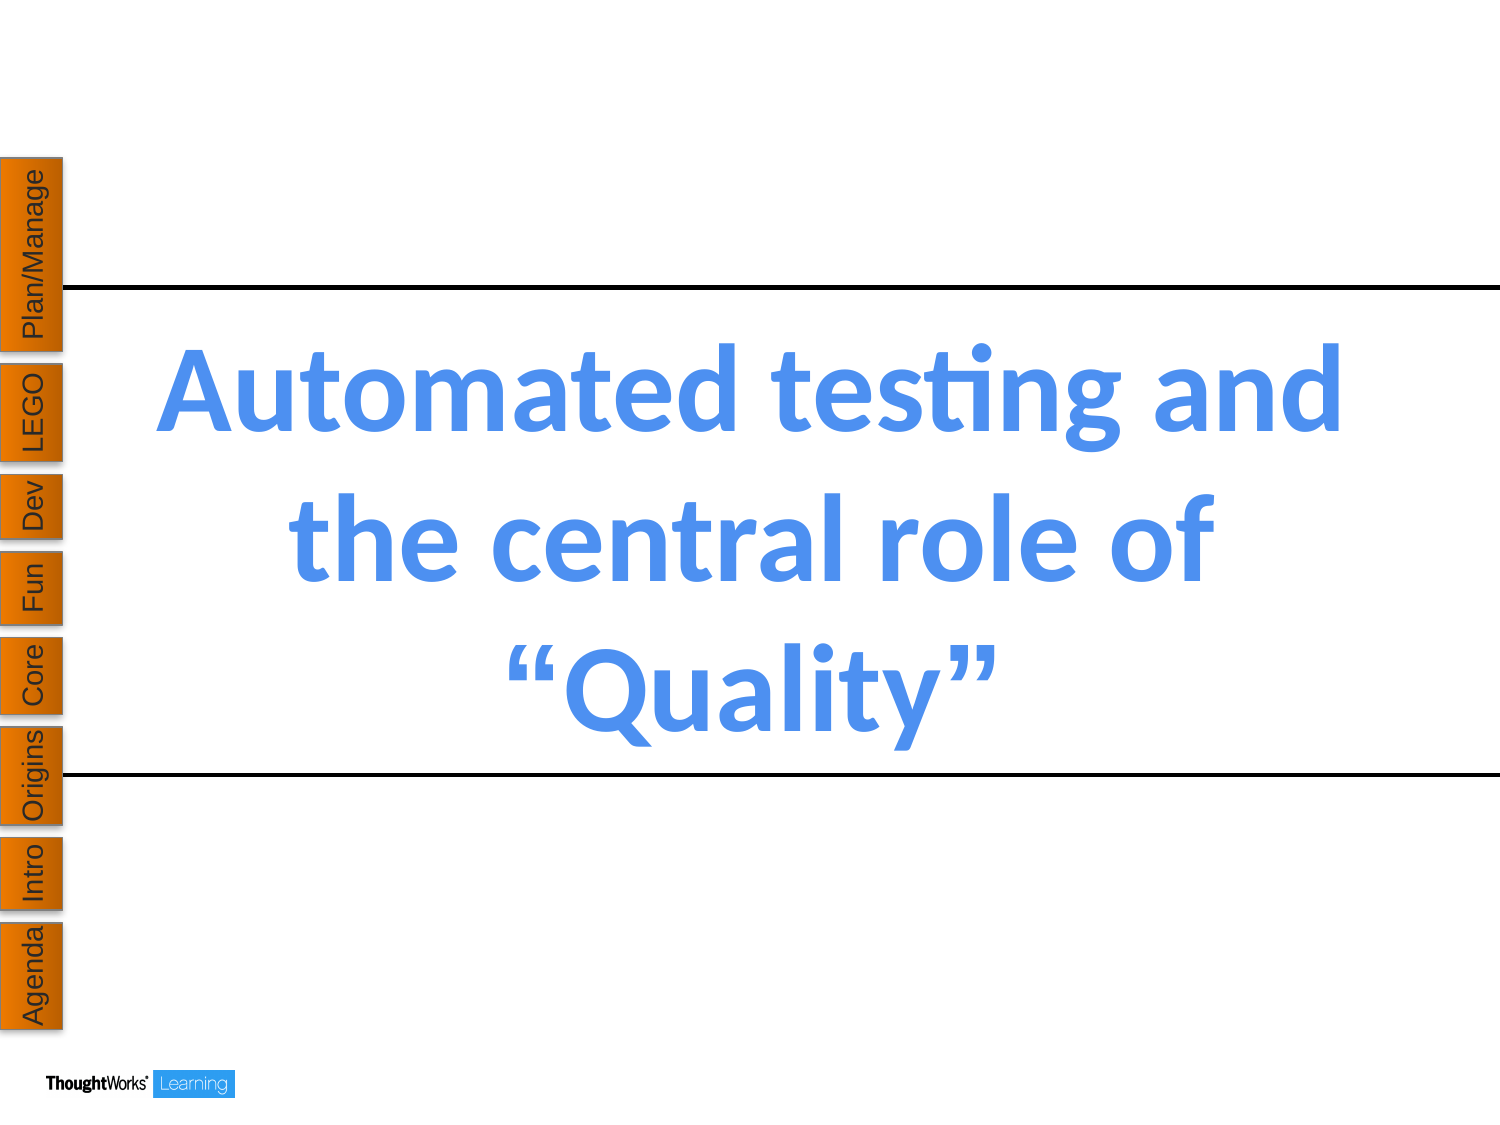

Plan/Manage
# Automated testing and the central role of “Quality”
LEGO
Dev
Fun
Core
Origins
Intro
Agenda